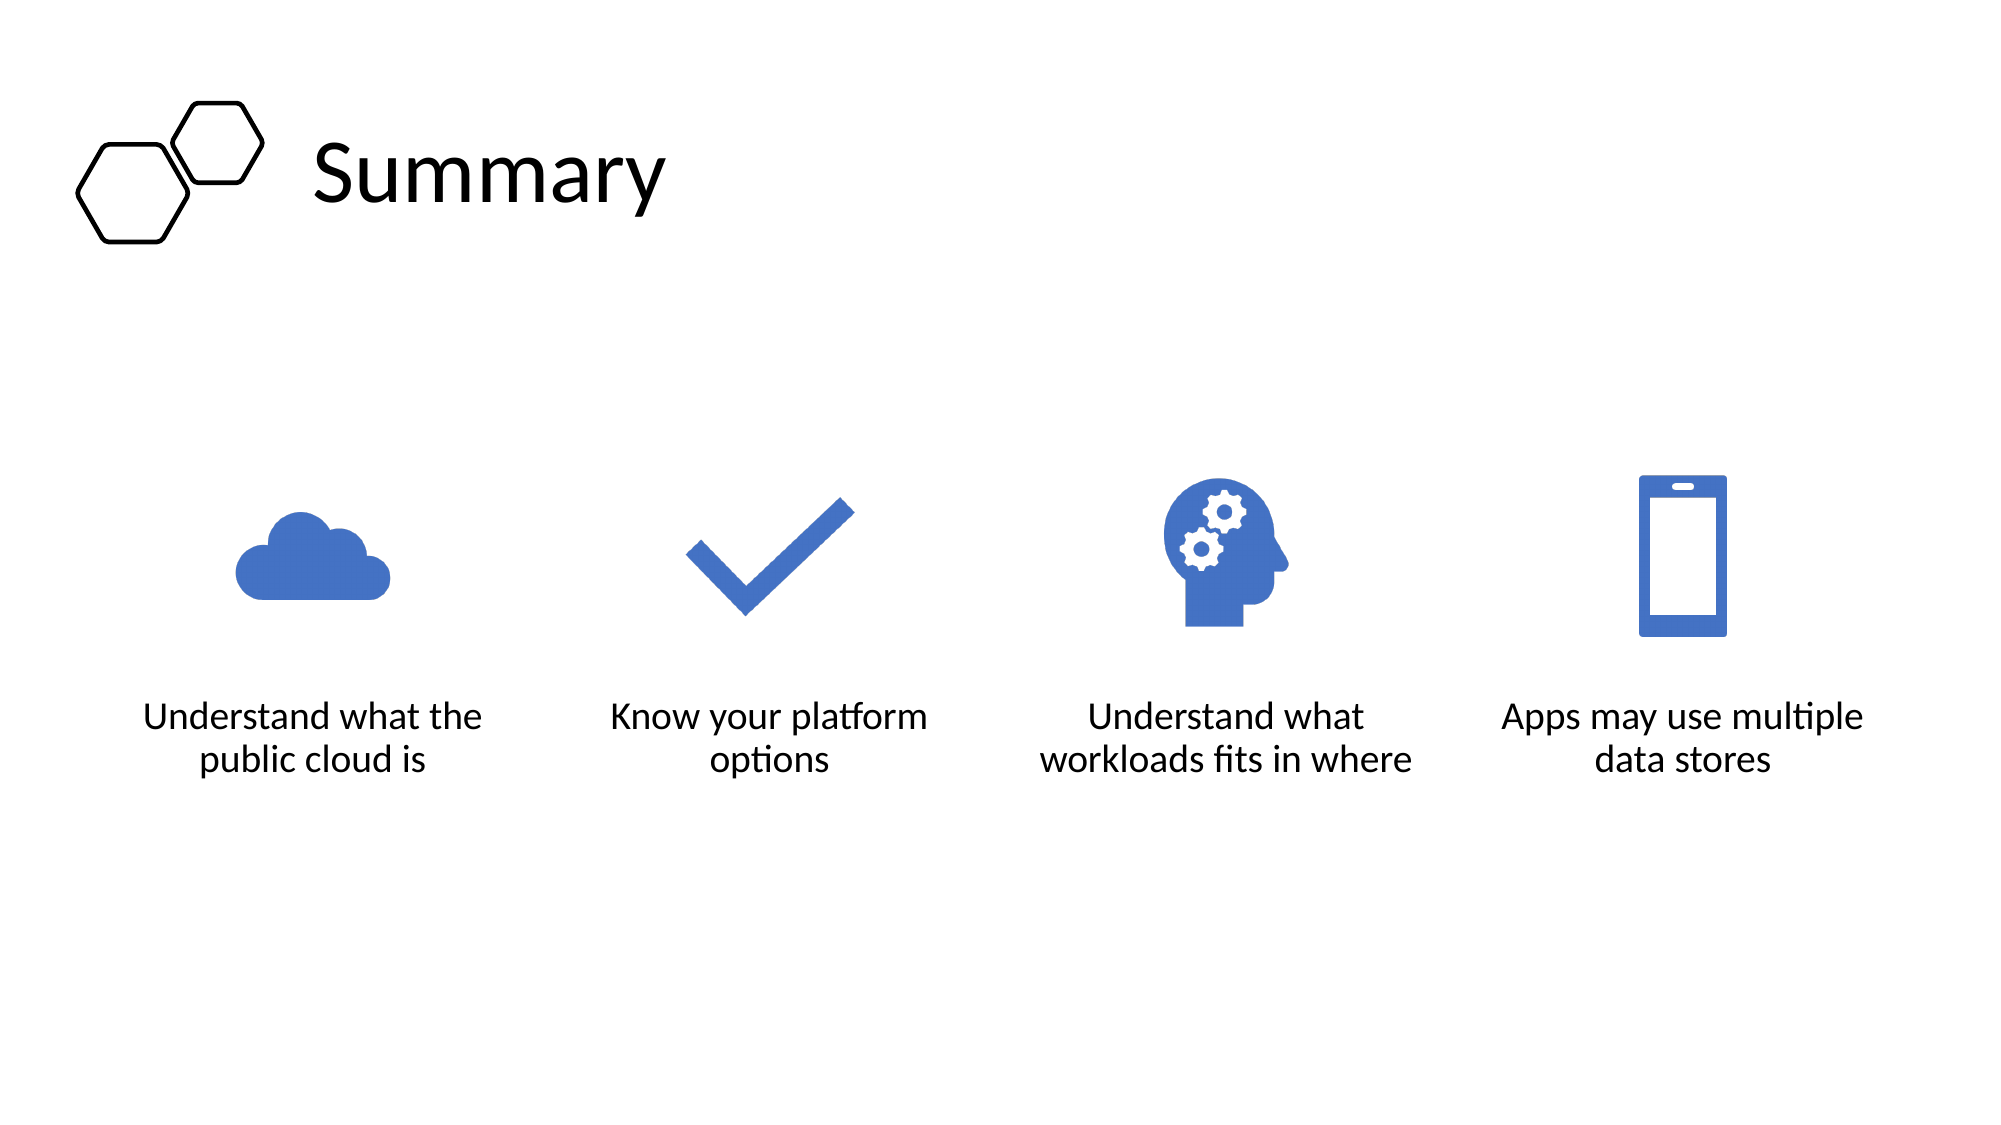

# Summary

Understand what the public cloud is
Know your platform options
Understand what workloads fits in where
Apps may use multiple data stores